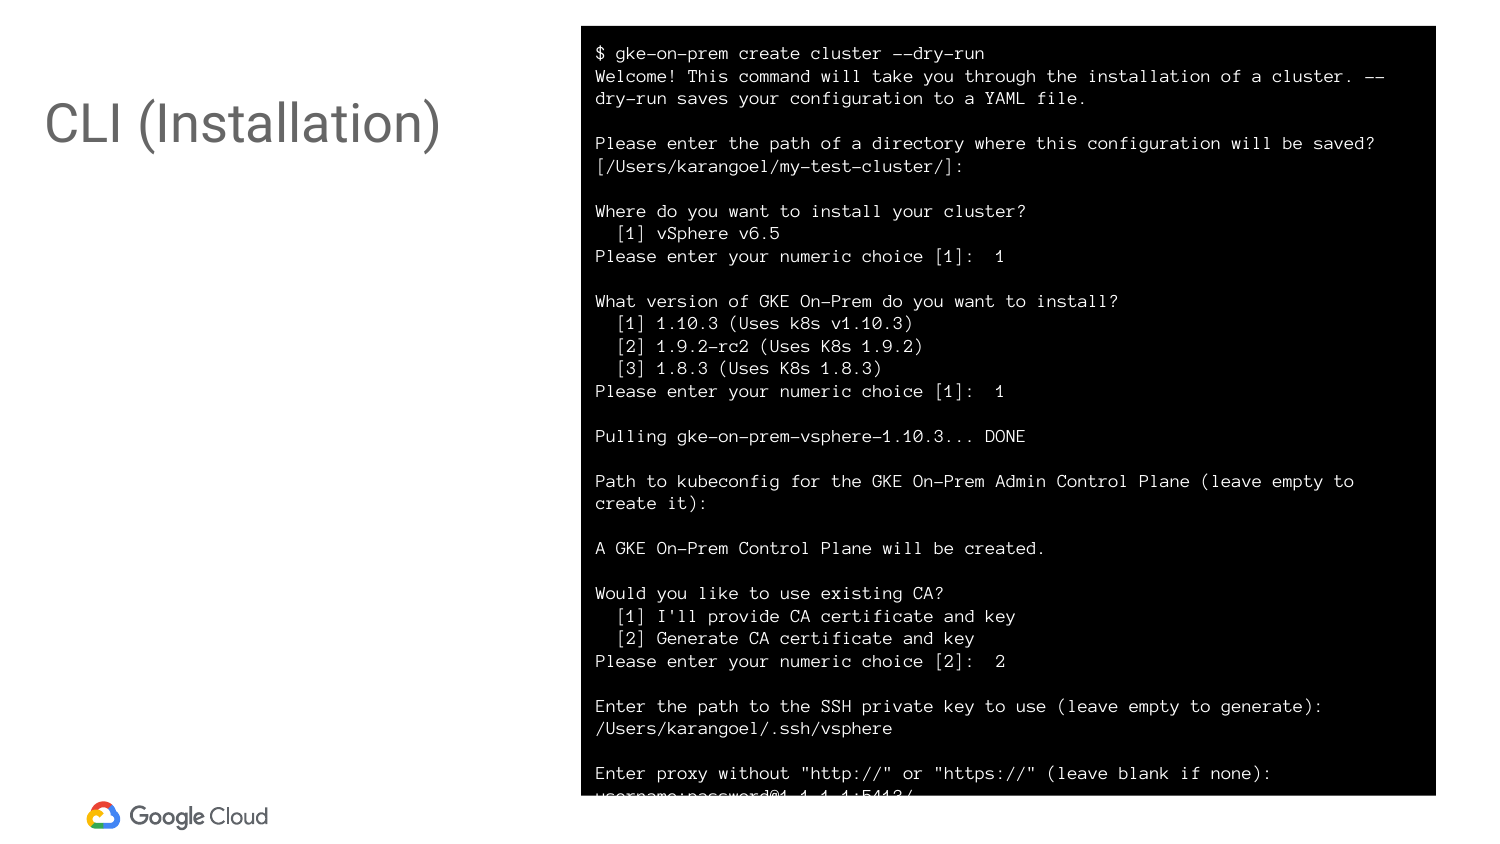

$ gke-on-prem create cluster --dry-run
Welcome! This command will take you through the installation of a cluster. --dry-run saves your configuration to a YAML file.
Please enter the path of a directory where this configuration will be saved? [/Users/karangoel/my-test-cluster/]:
Where do you want to install your cluster?
  [1] vSphere v6.5
Please enter your numeric choice [1]:  1
What version of GKE On-Prem do you want to install?
  [1] 1.10.3 (Uses k8s v1.10.3)
  [2] 1.9.2-rc2 (Uses K8s 1.9.2)
  [3] 1.8.3 (Uses K8s 1.8.3)
Please enter your numeric choice [1]:  1
Pulling gke-on-prem-vsphere-1.10.3... DONE
Path to kubeconfig for the GKE On-Prem Admin Control Plane (leave empty to create it):
A GKE On-Prem Control Plane will be created.
Would you like to use existing CA?
  [1] I'll provide CA certificate and key
  [2] Generate CA certificate and key
Please enter your numeric choice [2]:  2
Enter the path to the SSH private key to use (leave empty to generate):  /Users/karangoel/.ssh/vsphere
Enter proxy without "http://" or "https://" (leave blank if none): username:password@1.1.1.1:5413/
Enter Docker registry to use [gcr.io/k8s-cluster-api]:
CLI (Installation)